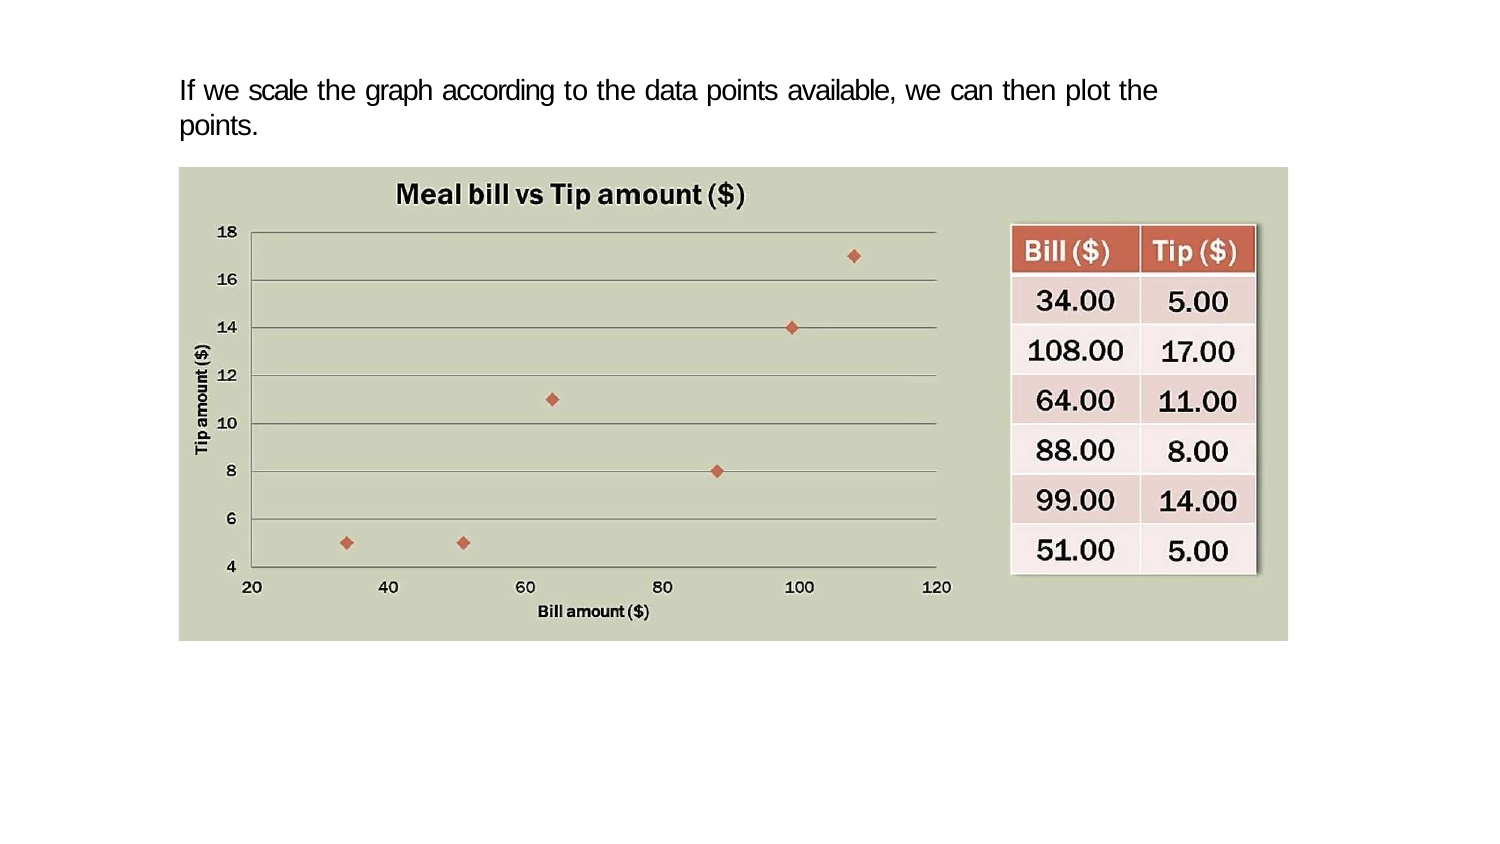

If we scale the graph according to the data points available, we can then plot the points.